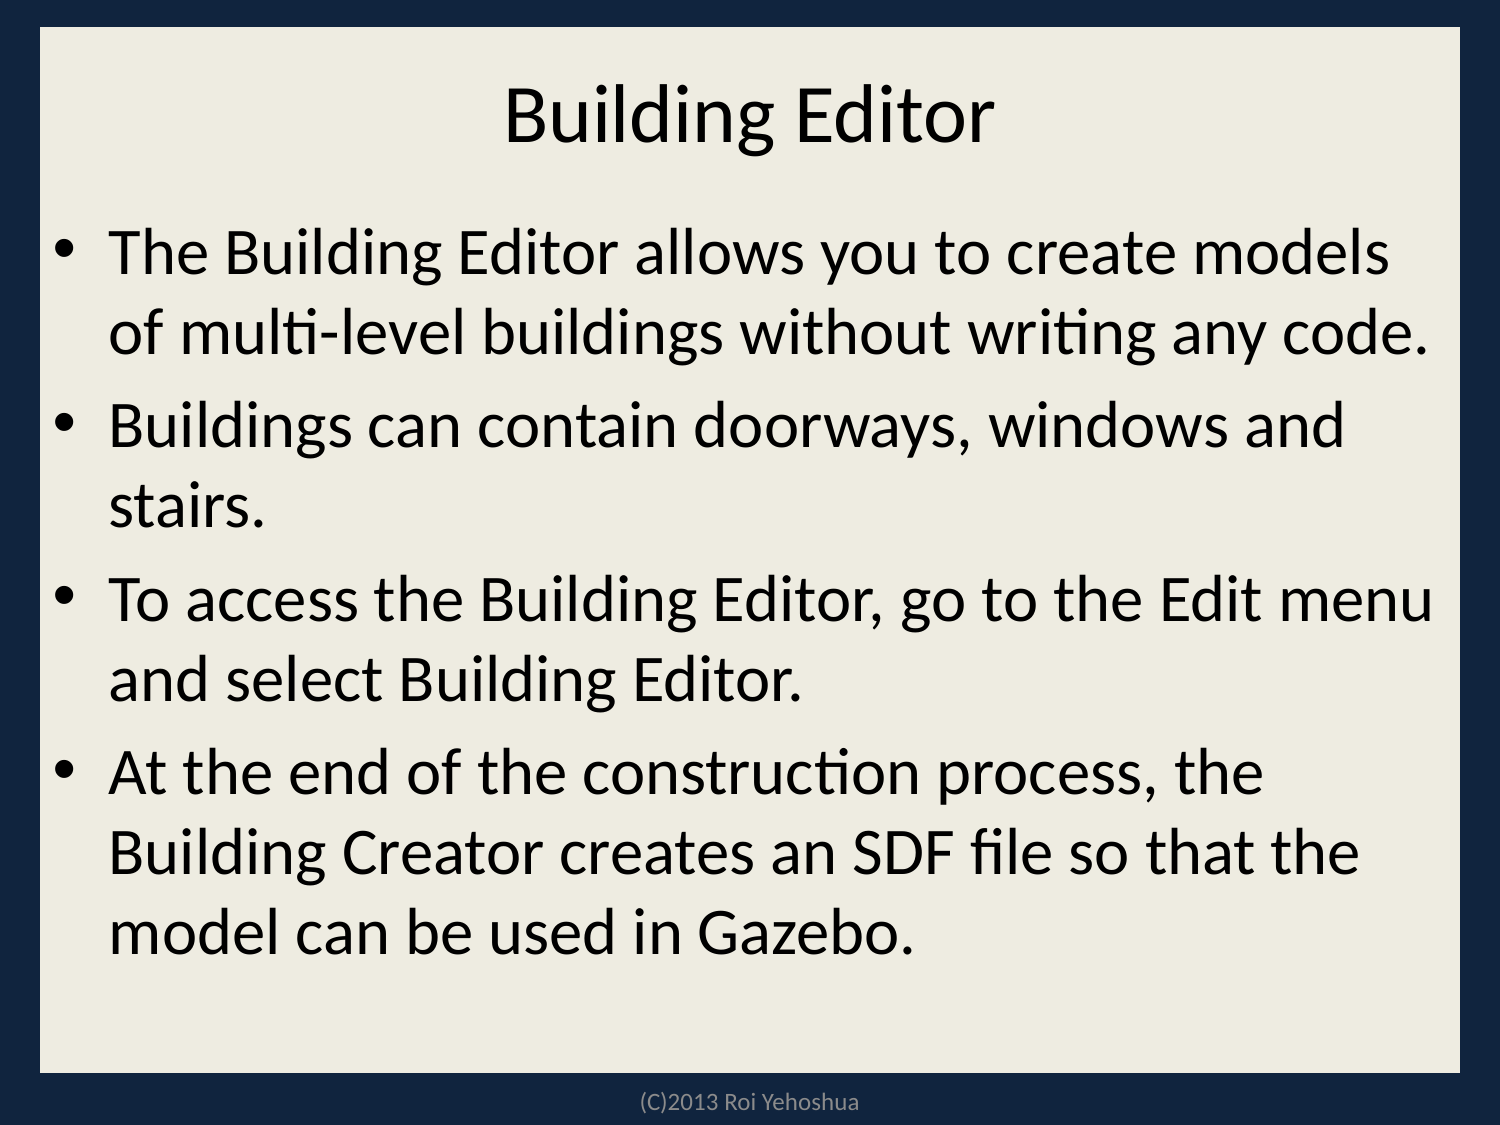

# Building Editor
The Building Editor allows you to create models of multi-level buildings without writing any code.
Buildings can contain doorways, windows and stairs.
To access the Building Editor, go to the Edit menu and select Building Editor.
At the end of the construction process, the Building Creator creates an SDF file so that the model can be used in Gazebo.

(C)2013 Roi Yehoshua